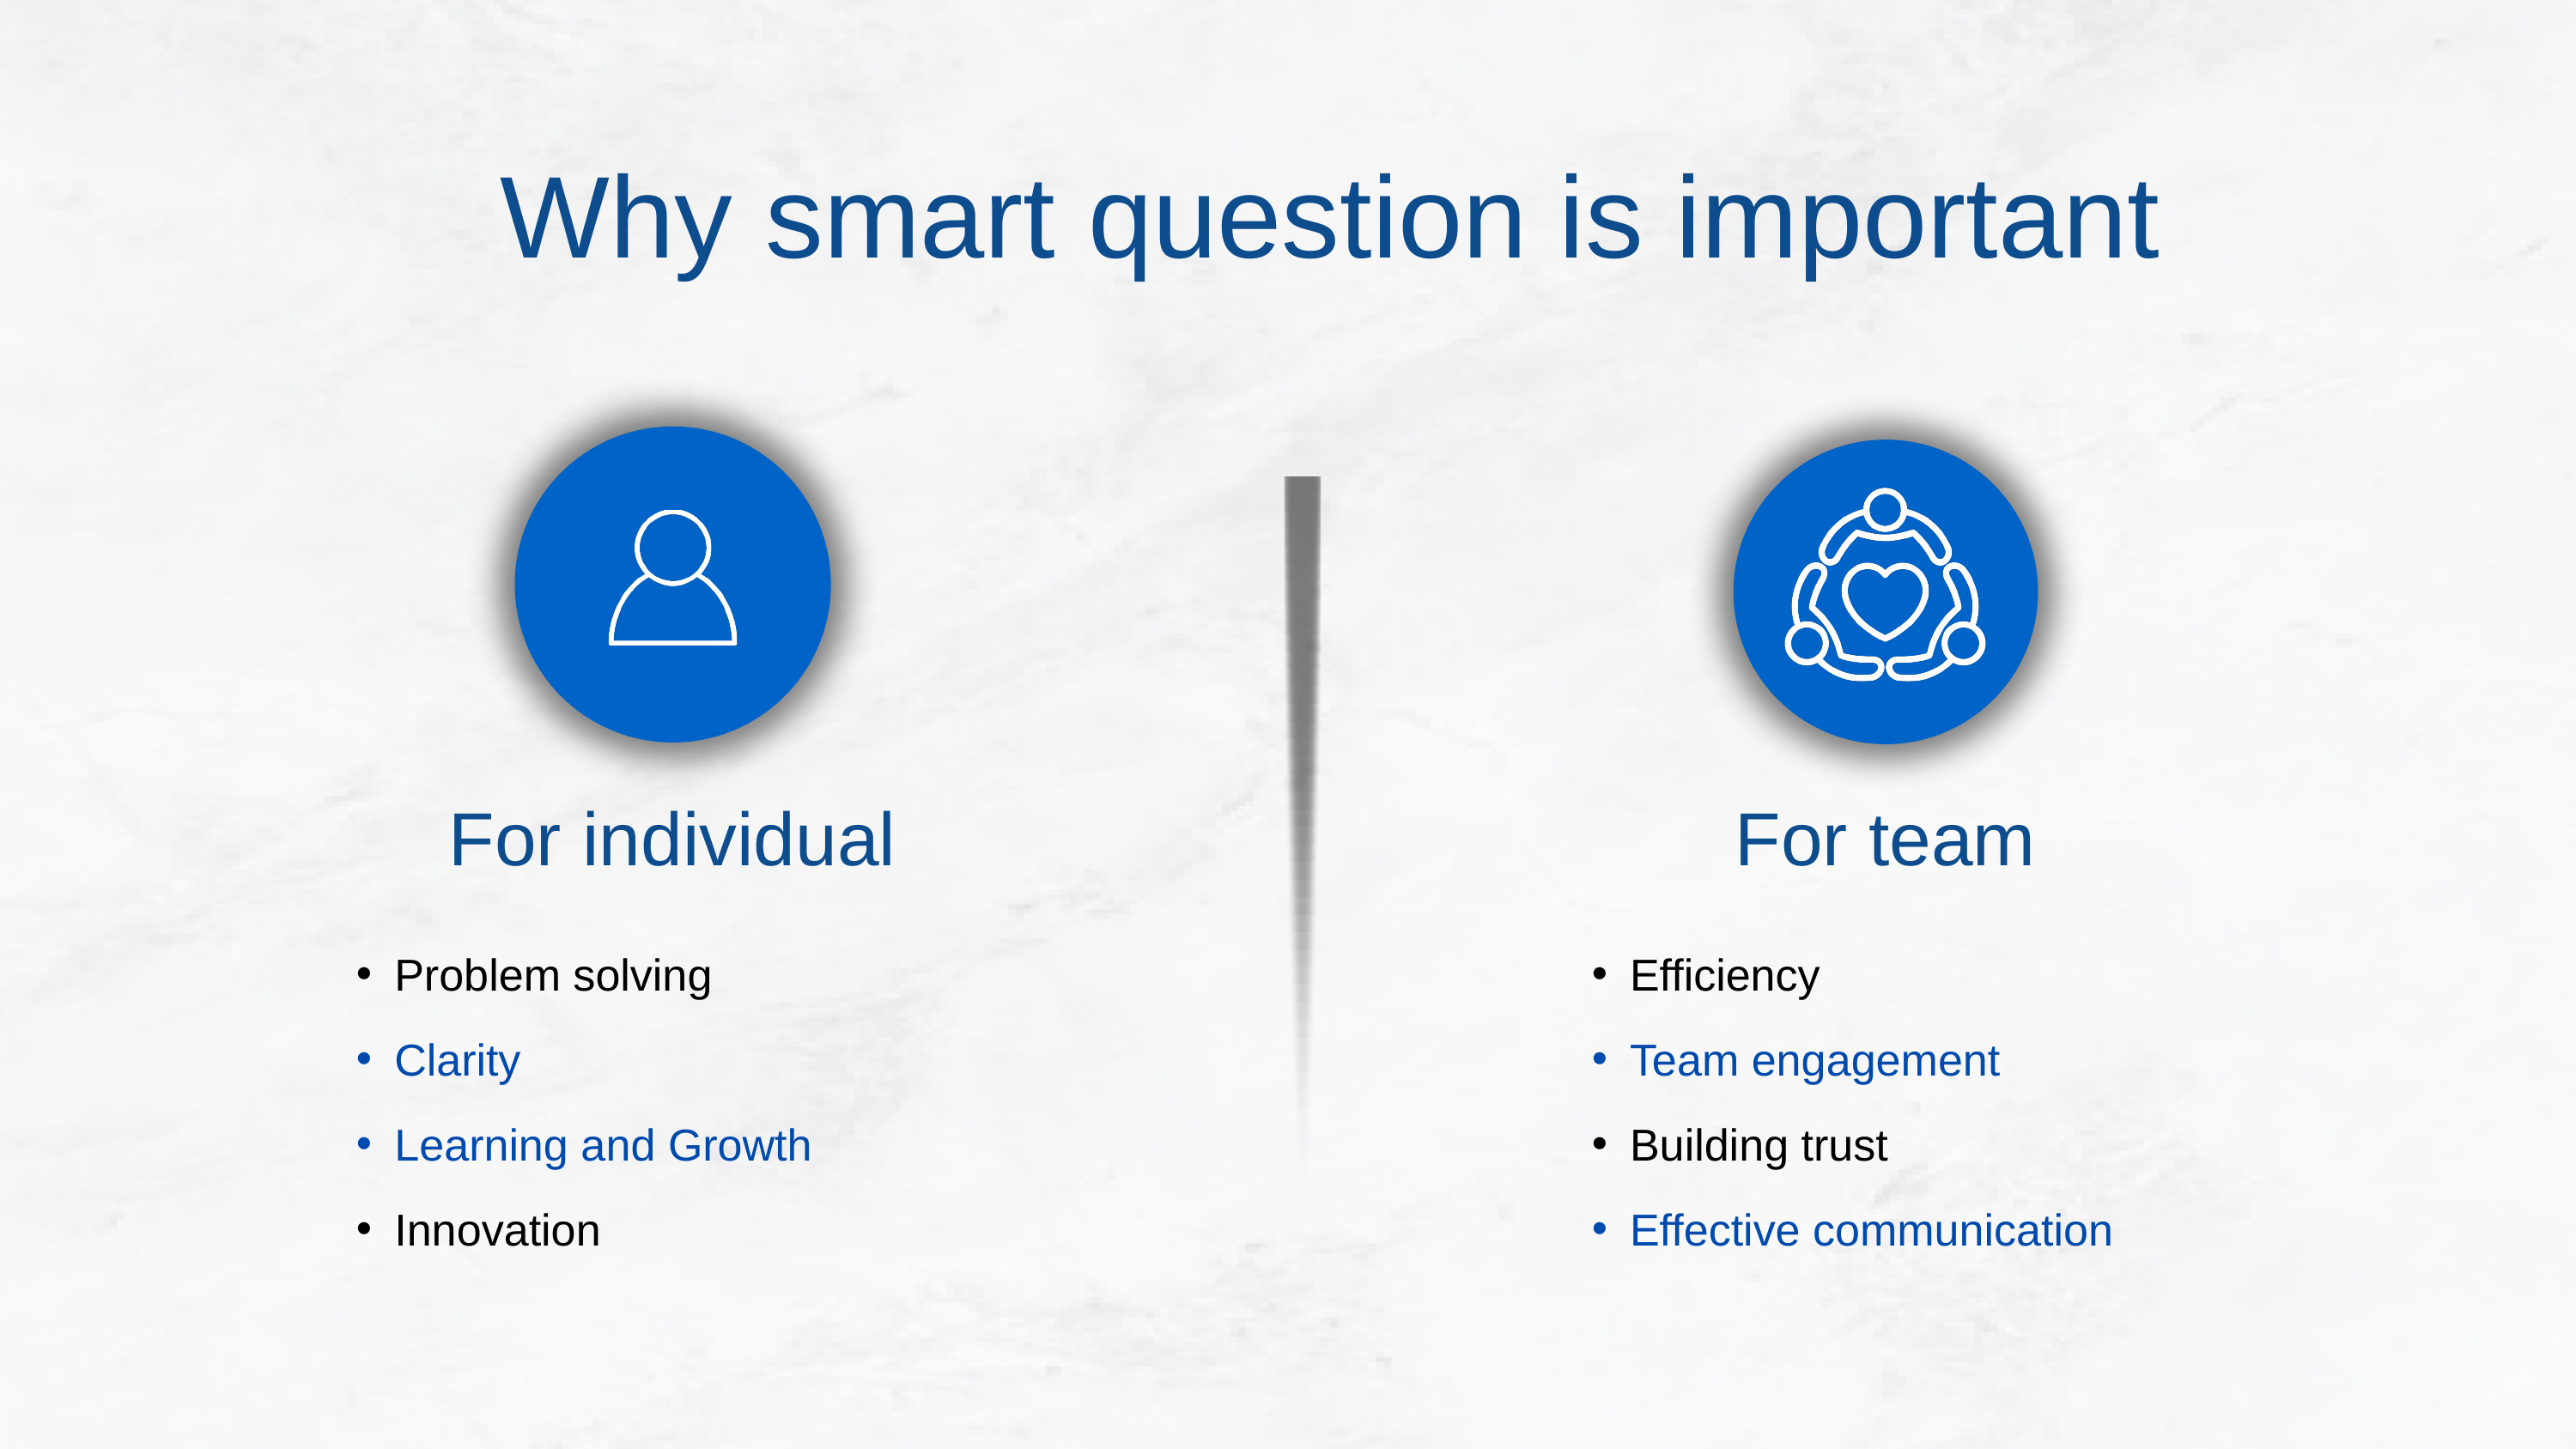

Why smart question is important

For individual
For team

Problem solving
Clarity
Learning and Growth
Innovation
Efficiency
Team engagement
Building trust
Effective communication